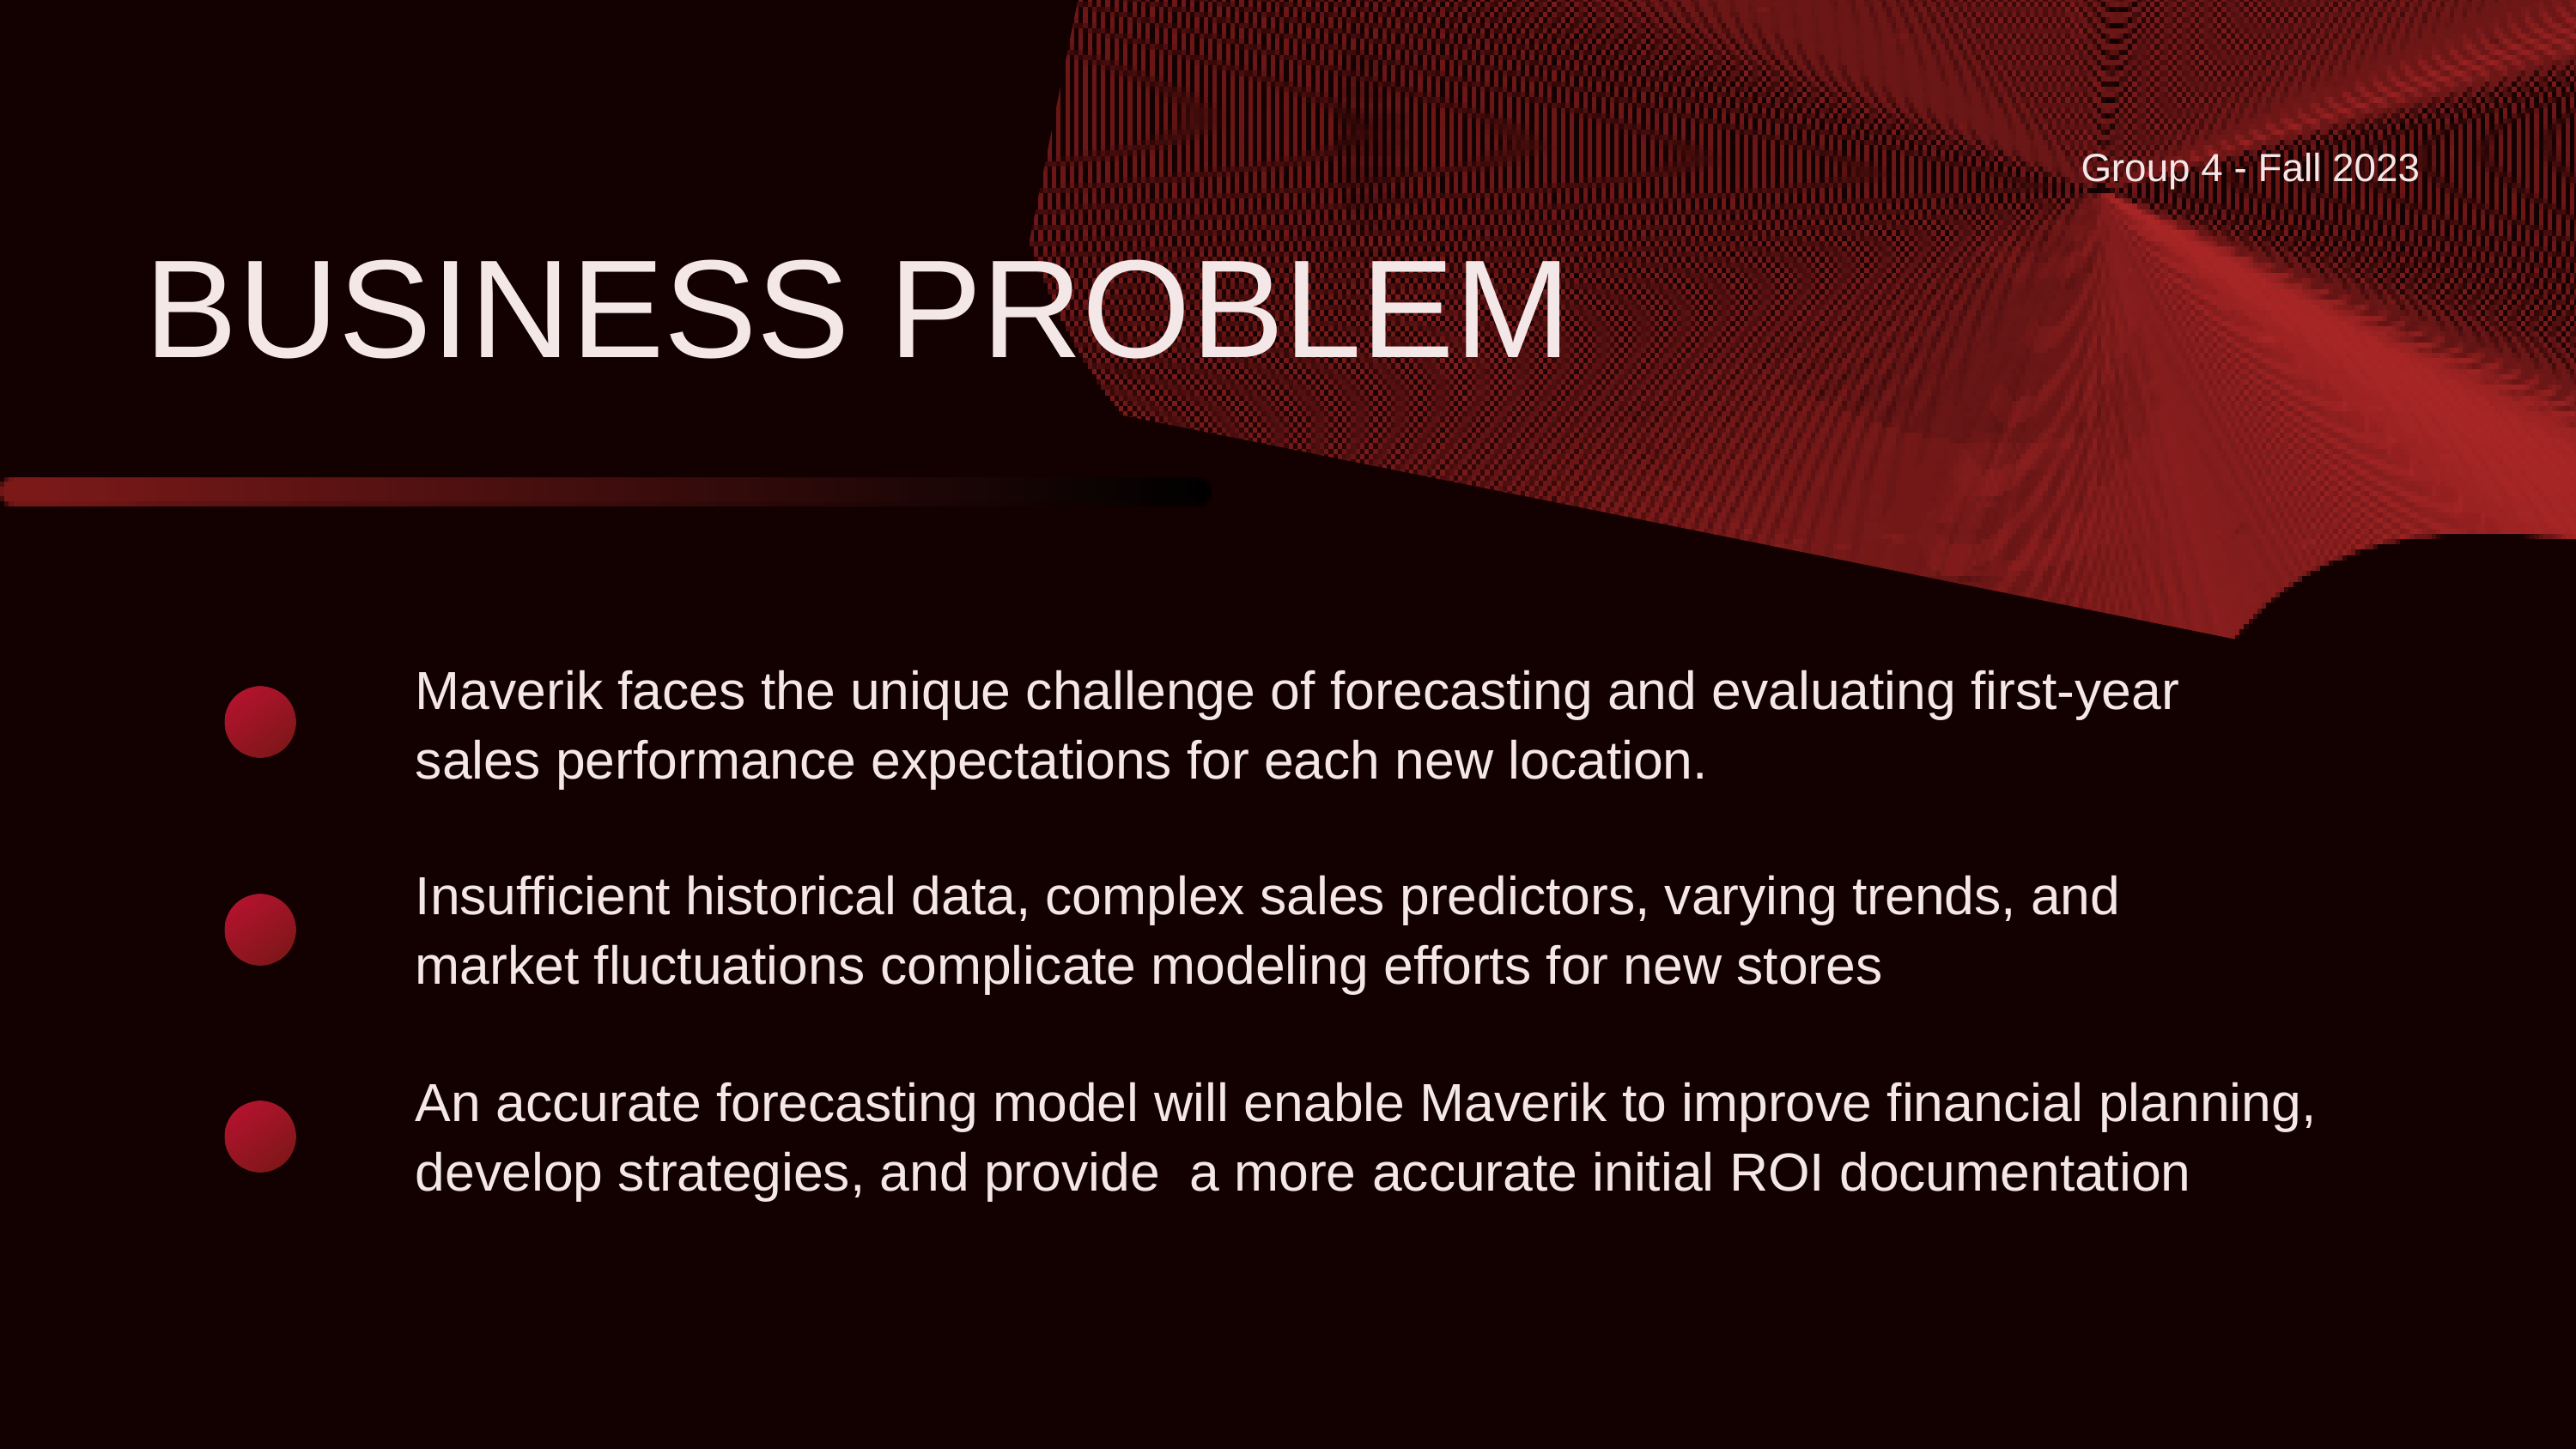

Group 4 - Fall 2023
BUSINESS PROBLEM

Maverik faces the unique challenge of forecasting and evaluating first-year sales performance expectations for each new location.

Insufficient historical data, complex sales predictors, varying trends, and market fluctuations complicate modeling efforts for new stores

An accurate forecasting model will enable Maverik to improve financial planning, develop strategies, and provide  a more accurate initial ROI documentation